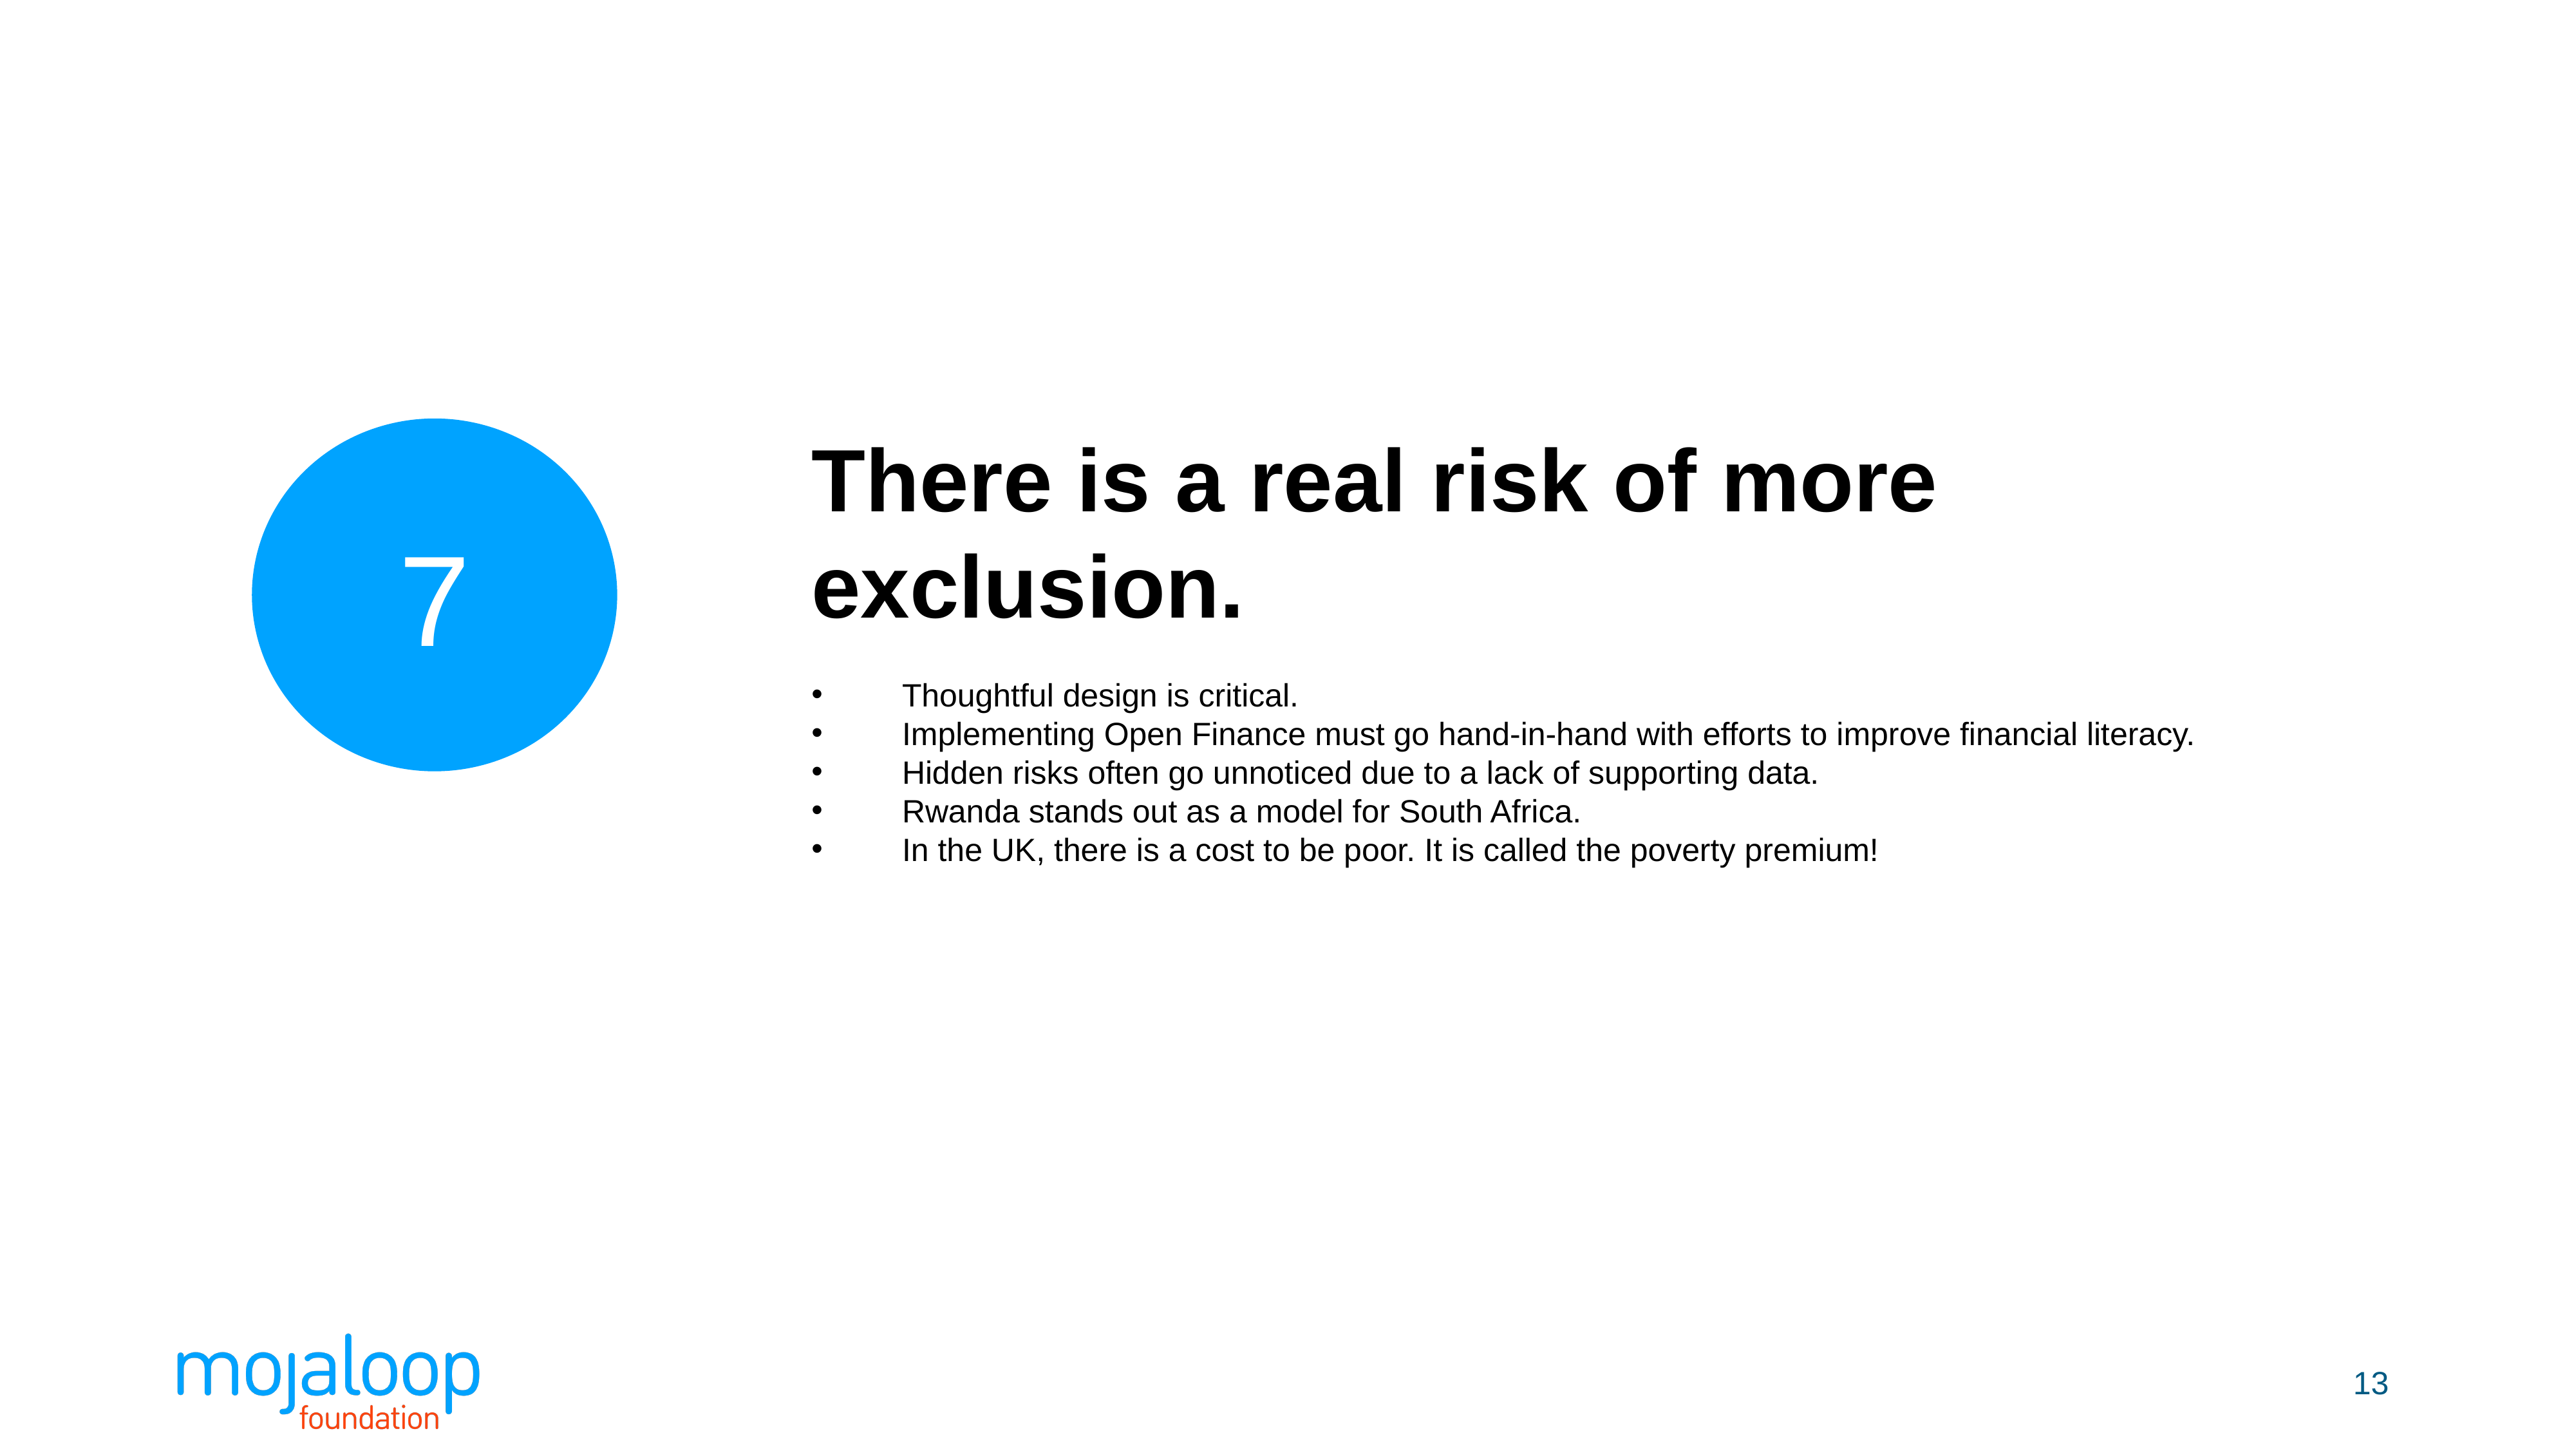

7
There is a real risk of more exclusion.

Thoughtful design is critical.
Implementing Open Finance must go hand-in-hand with efforts to improve financial literacy.
Hidden risks often go unnoticed due to a lack of supporting data.
Rwanda stands out as a model for South Africa.
In the UK, there is a cost to be poor. It is called the poverty premium!

13